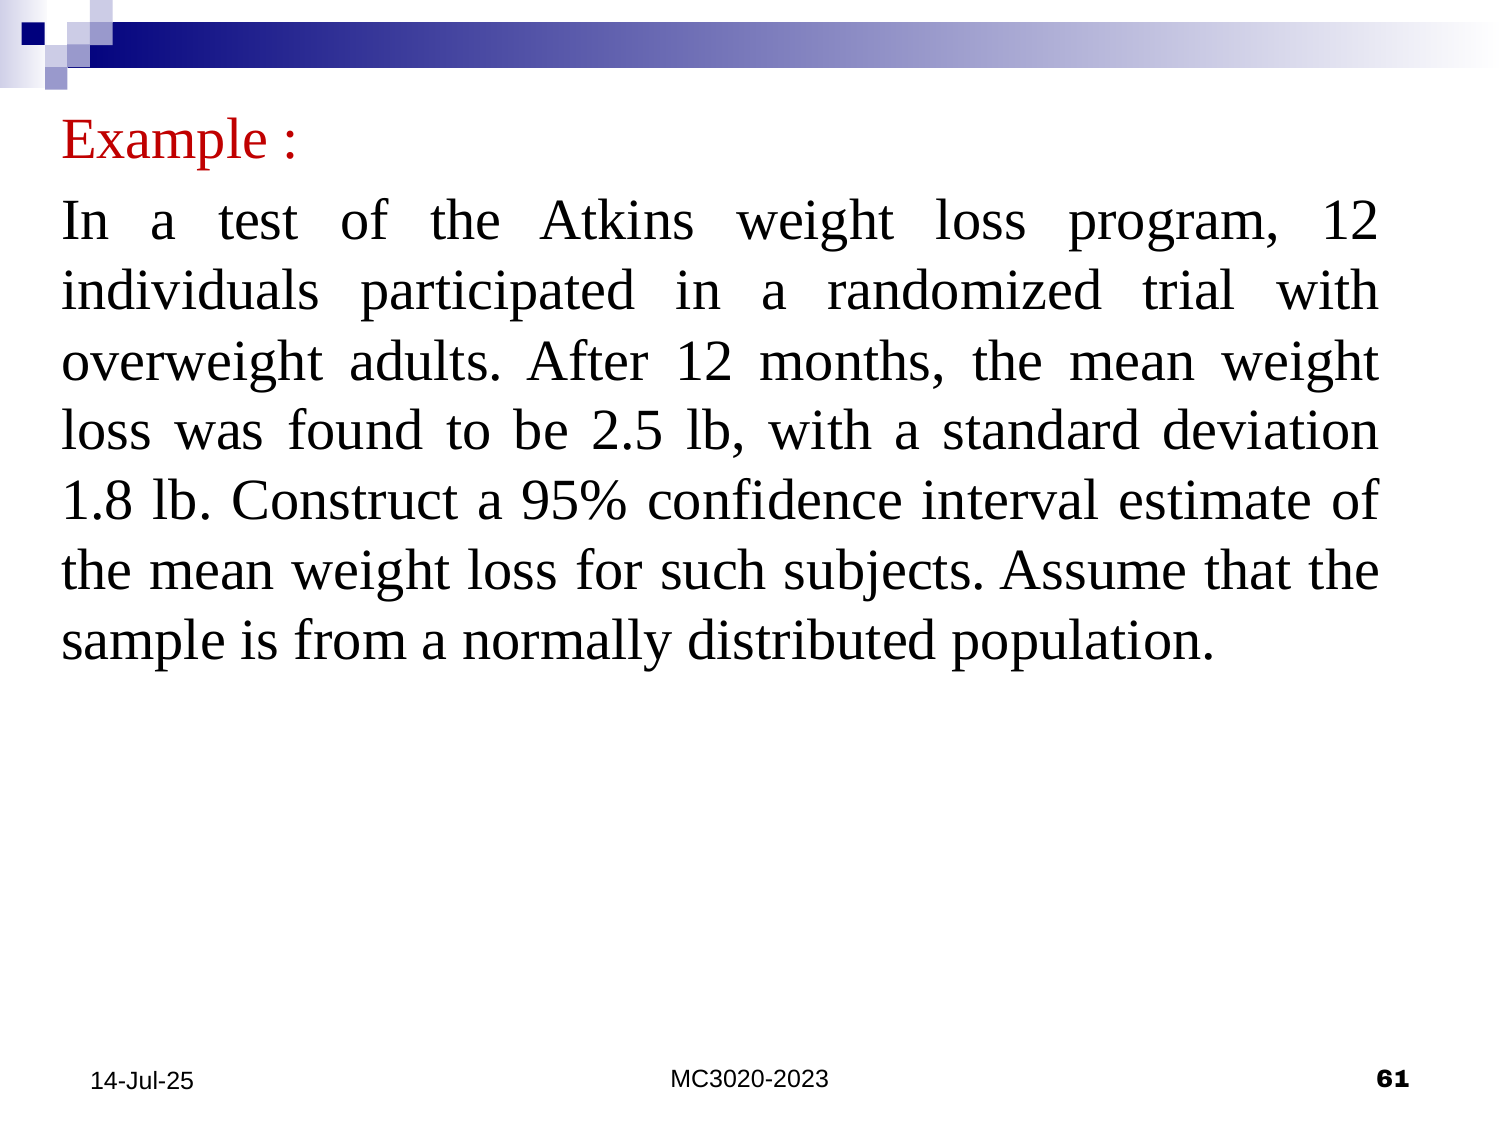

Example :
In a test of the Atkins weight loss program, 12 individuals participated in a randomized trial with overweight adults. After 12 months, the mean weight loss was found to be 2.5 lb, with a standard deviation 1.8 lb. Construct a 95% confidence interval estimate of the mean weight loss for such subjects. Assume that the sample is from a normally distributed population.
14-Jul-25
MC3020-2023
61